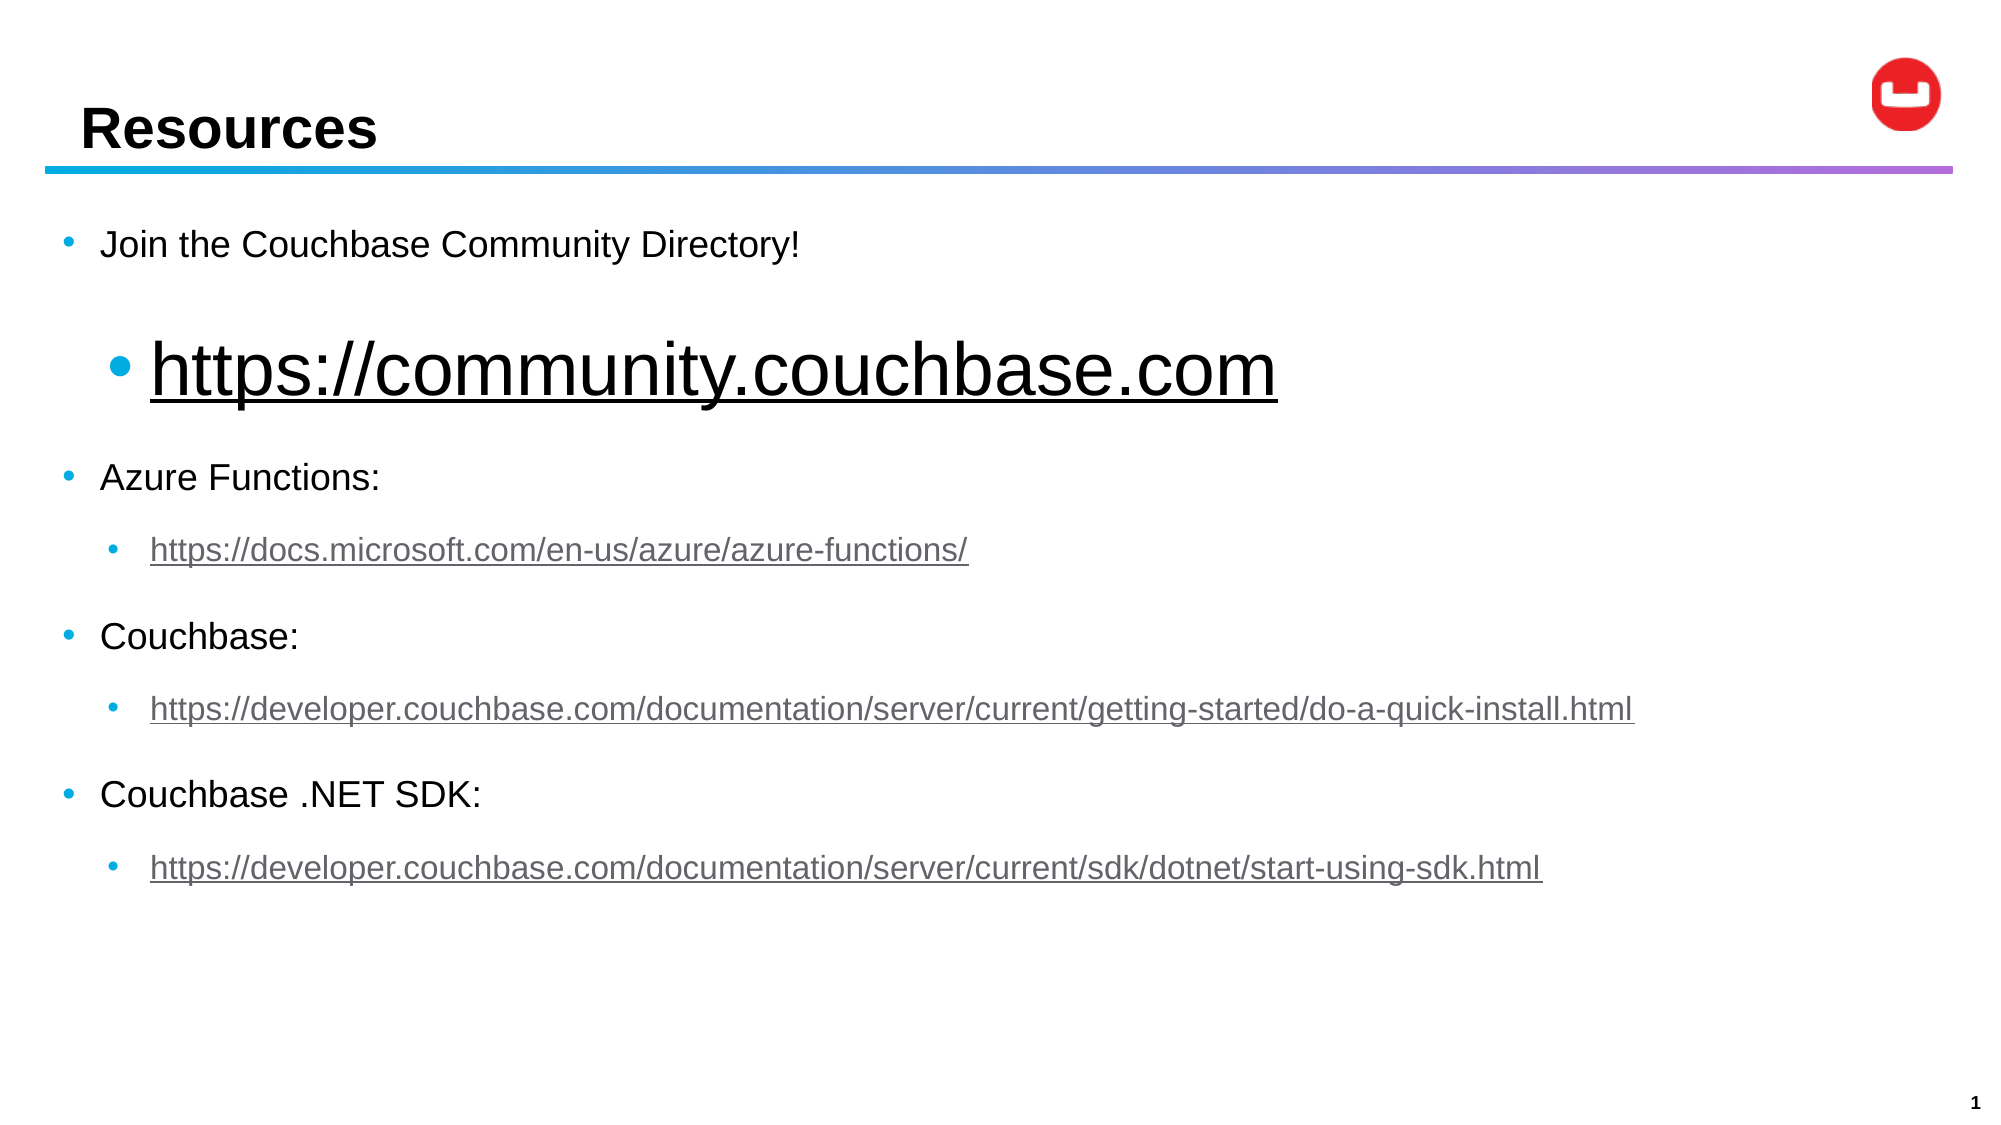

# Resources
Join the Couchbase Community Directory!
https://community.couchbase.com
Azure Functions:
https://docs.microsoft.com/en-us/azure/azure-functions/
Couchbase:
https://developer.couchbase.com/documentation/server/current/getting-started/do-a-quick-install.html
Couchbase .NET SDK:
https://developer.couchbase.com/documentation/server/current/sdk/dotnet/start-using-sdk.html

1